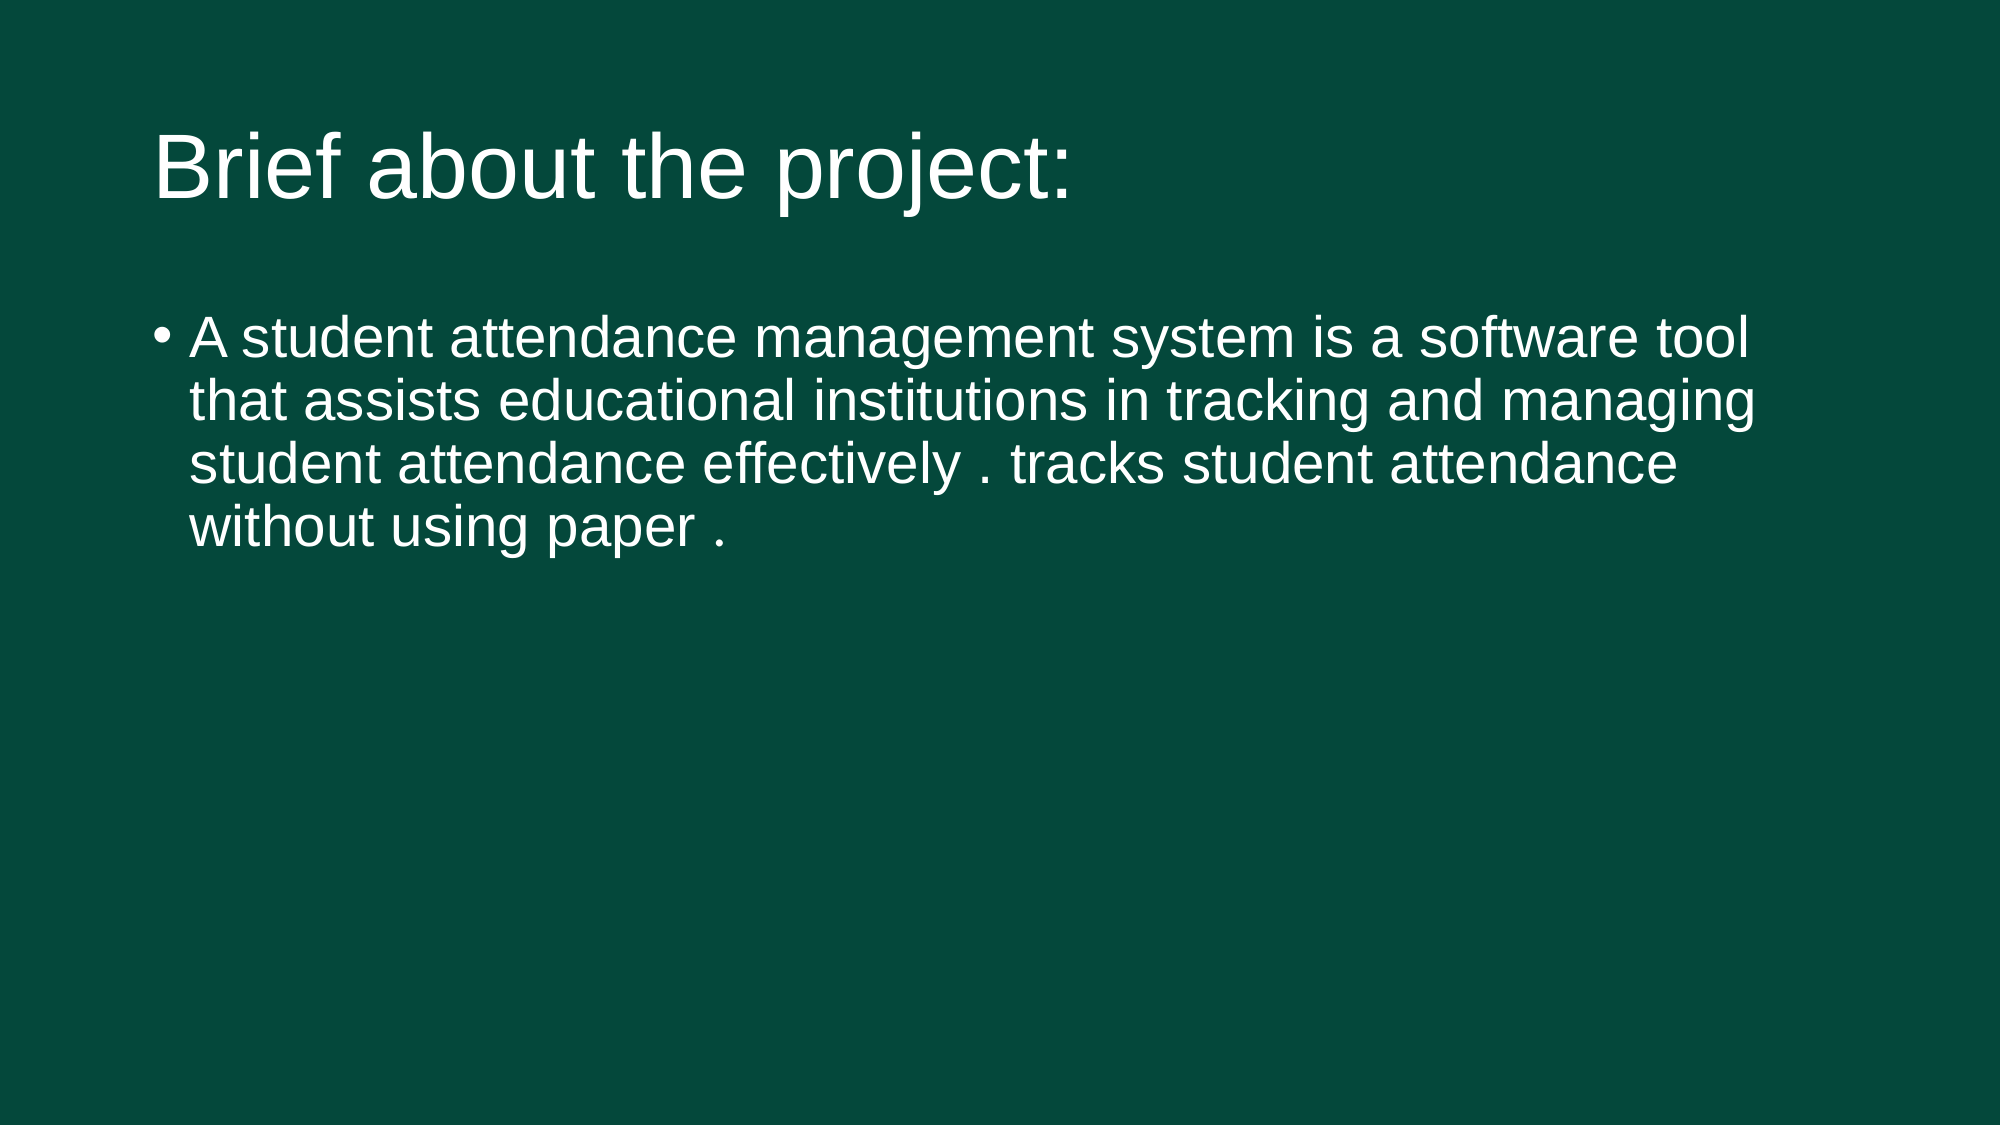

# Brief about the project:
A student attendance management system is a software tool that assists educational institutions in tracking and managing student attendance effectively . tracks student attendance without using paper .